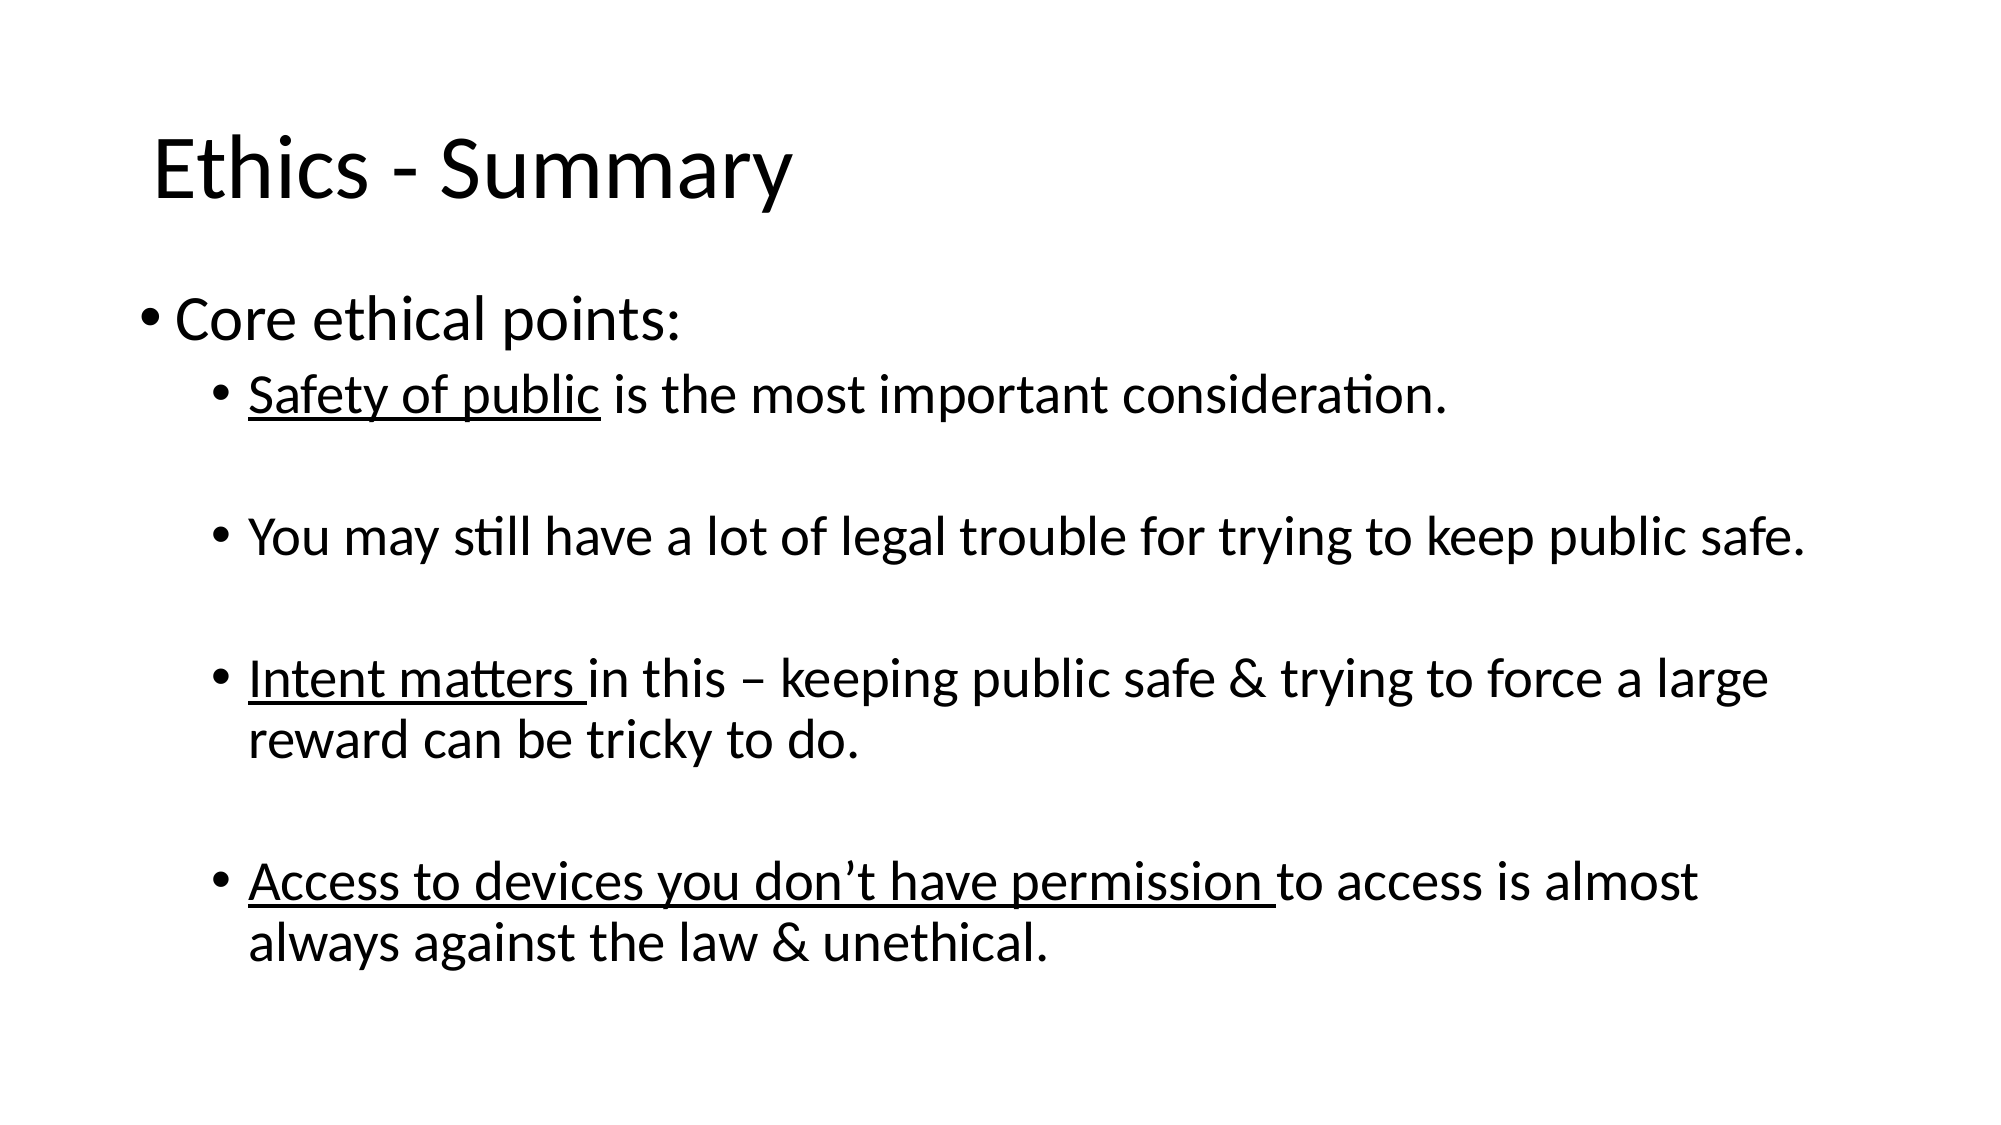

# Ethics - Summary
Core ethical points:
Safety of public is the most important consideration.

You may still have a lot of legal trouble for trying to keep public safe.

Intent matters in this – keeping public safe & trying to force a large reward can be tricky to do.

Access to devices you don’t have permission to access is almost always against the law & unethical.